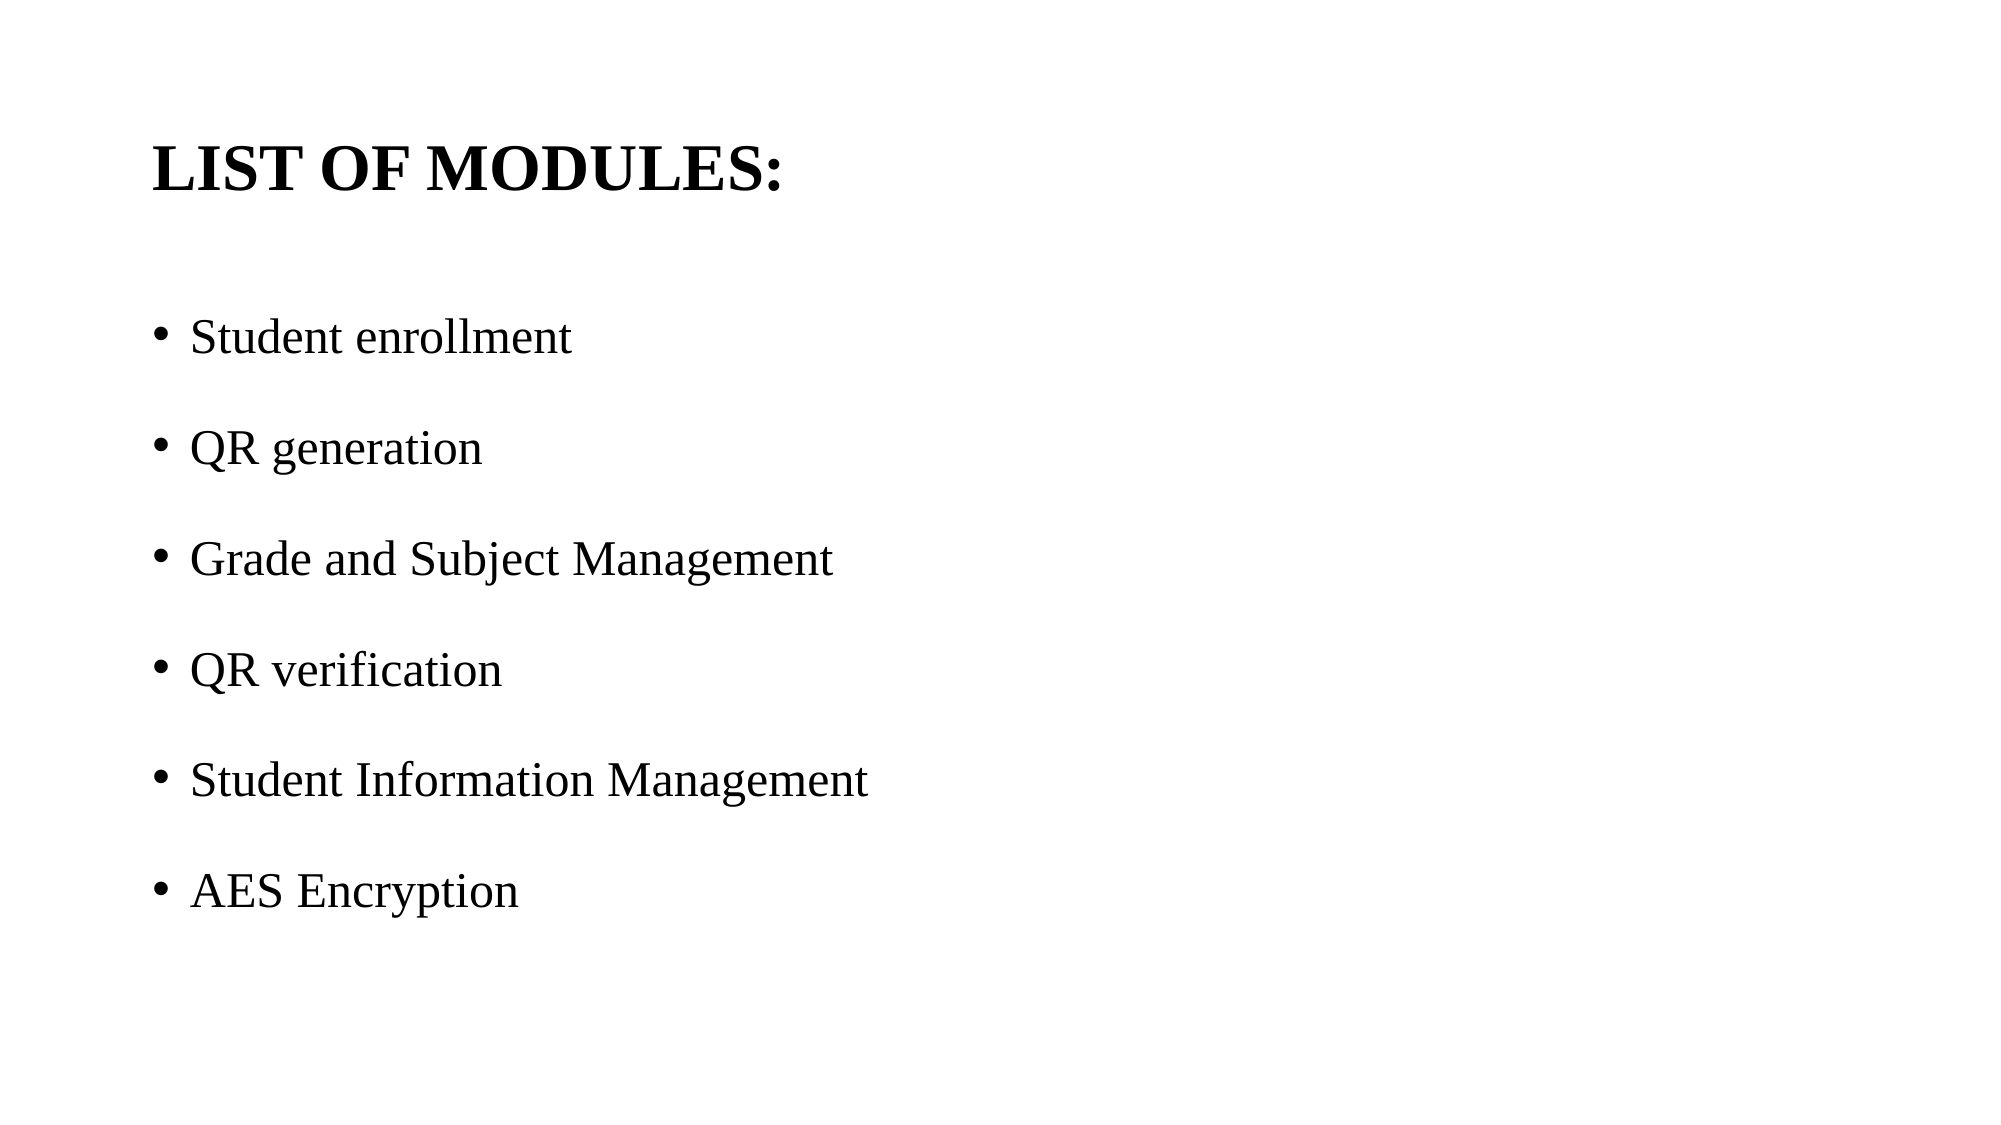

# LIST OF MODULES:
Student enrollment
QR generation
Grade and Subject Management
QR verification
Student Information Management
AES Encryption